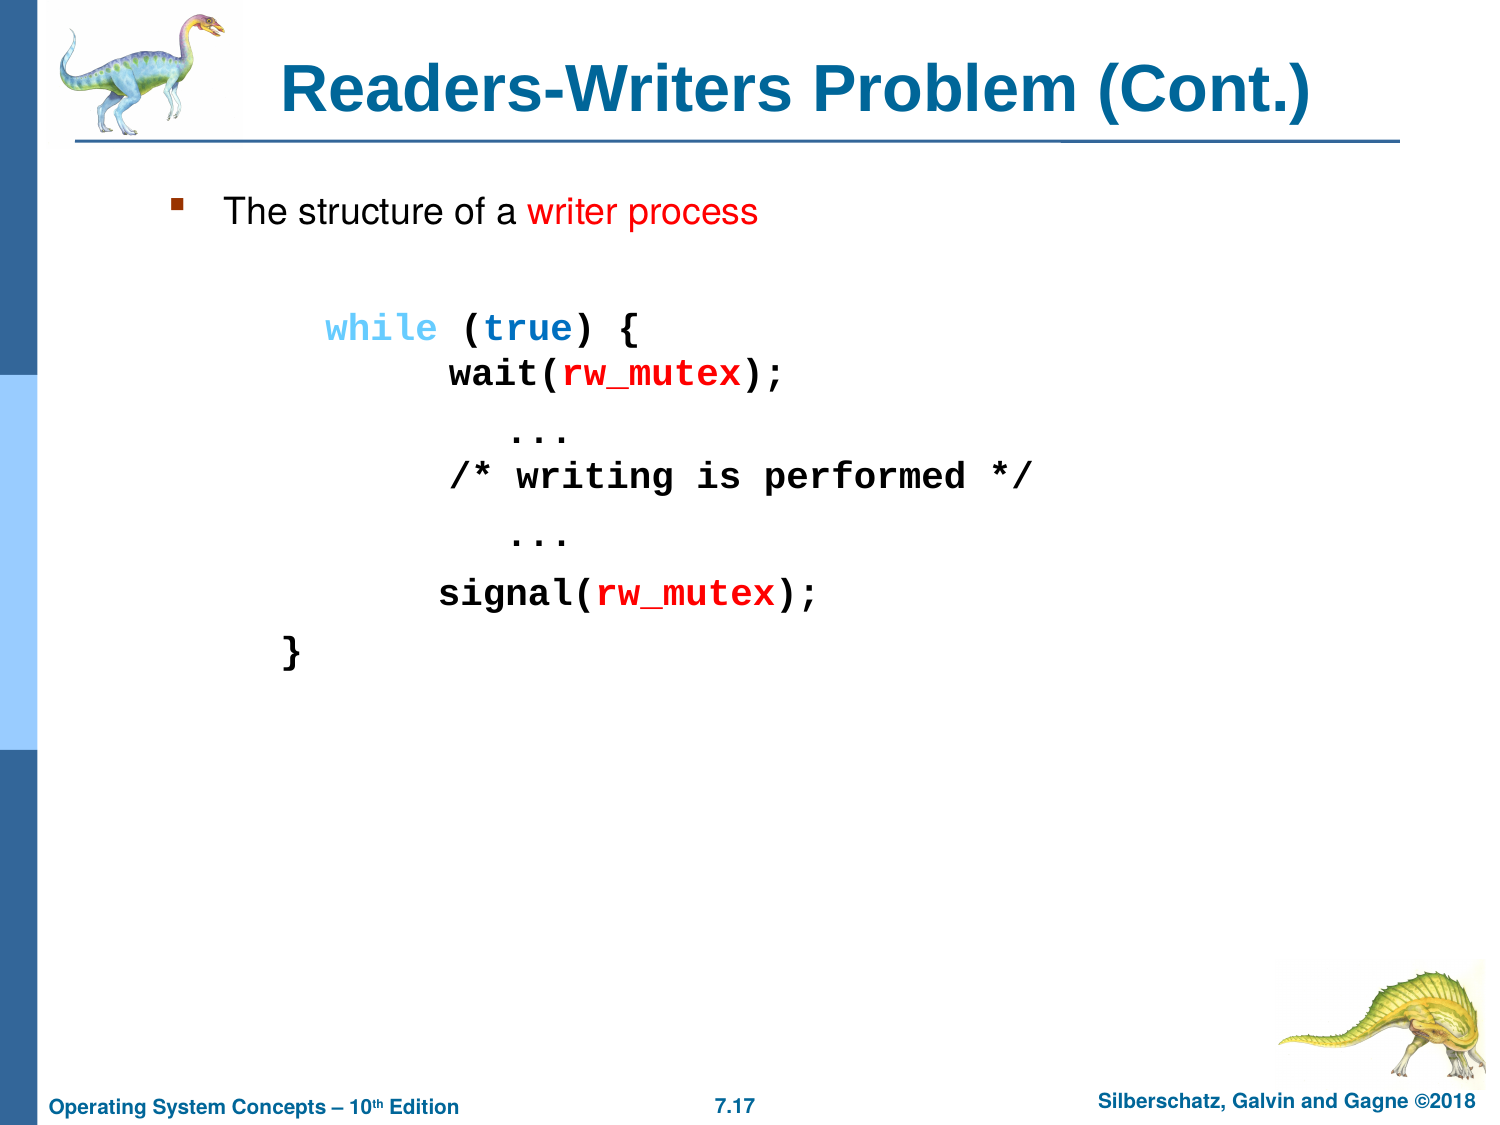

# Readers-Writers Problem (Cont.)
The structure of a writer process

       while (true) {
          wait(rw_mutex);
               ...
          /* writing is performed */
               ...
            signal(rw_mutex);
     }